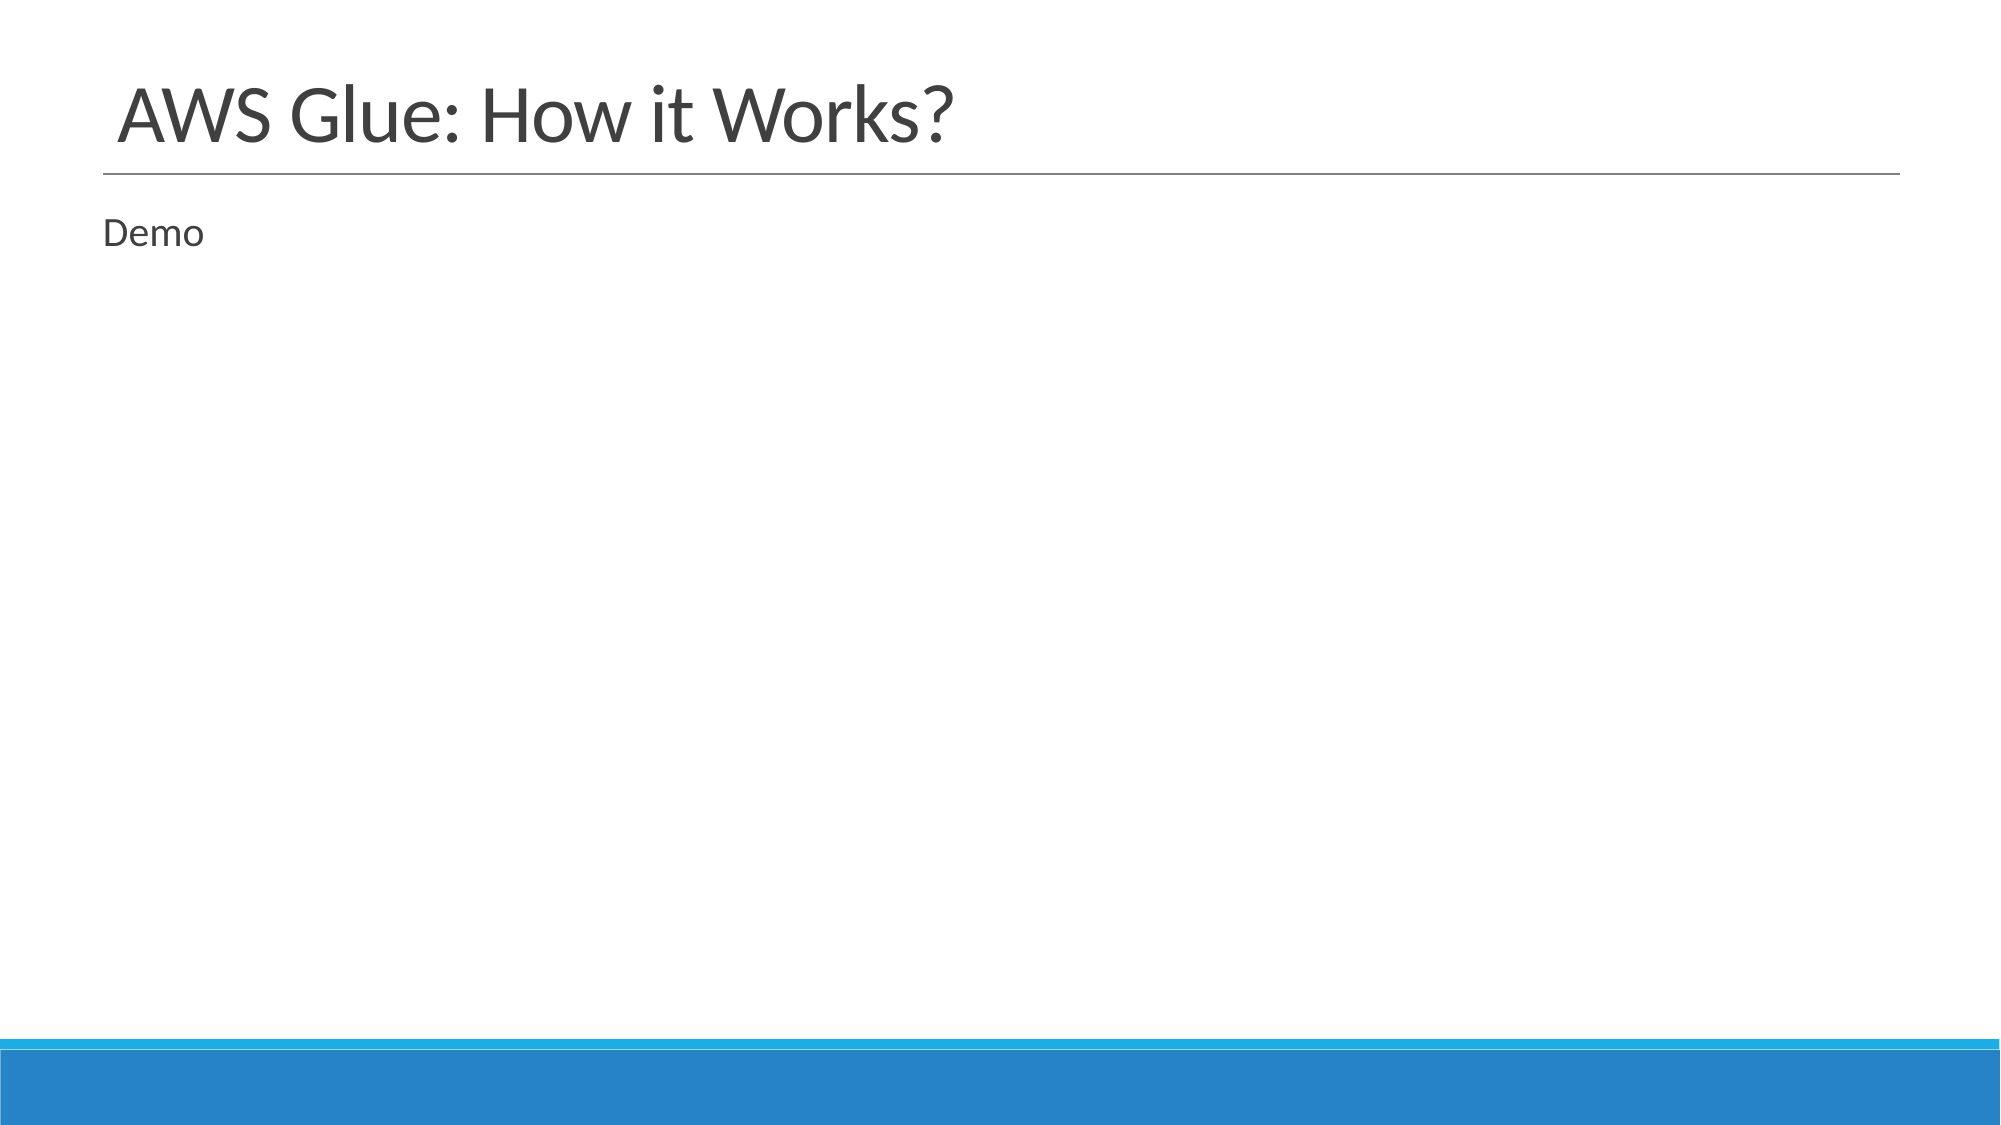

# AWS Glue: How it Works?
Demo